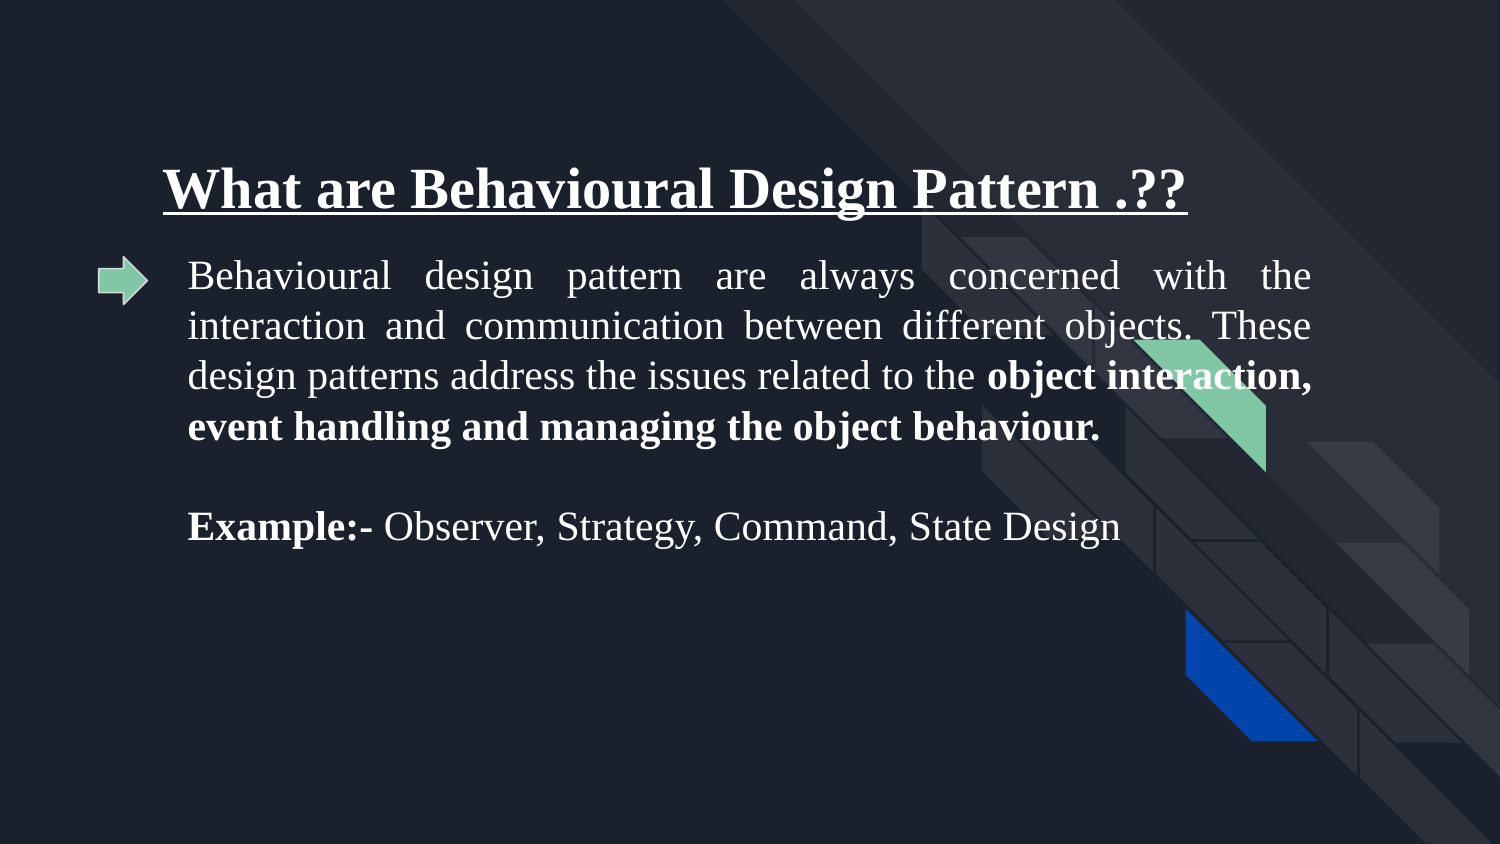

# What are Behavioural Design Pattern .??
Behavioural design pattern are always concerned with the interaction and communication between different objects. These design patterns address the issues related to the object interaction, event handling and managing the object behaviour.

Example:- Observer, Strategy, Command, State Design